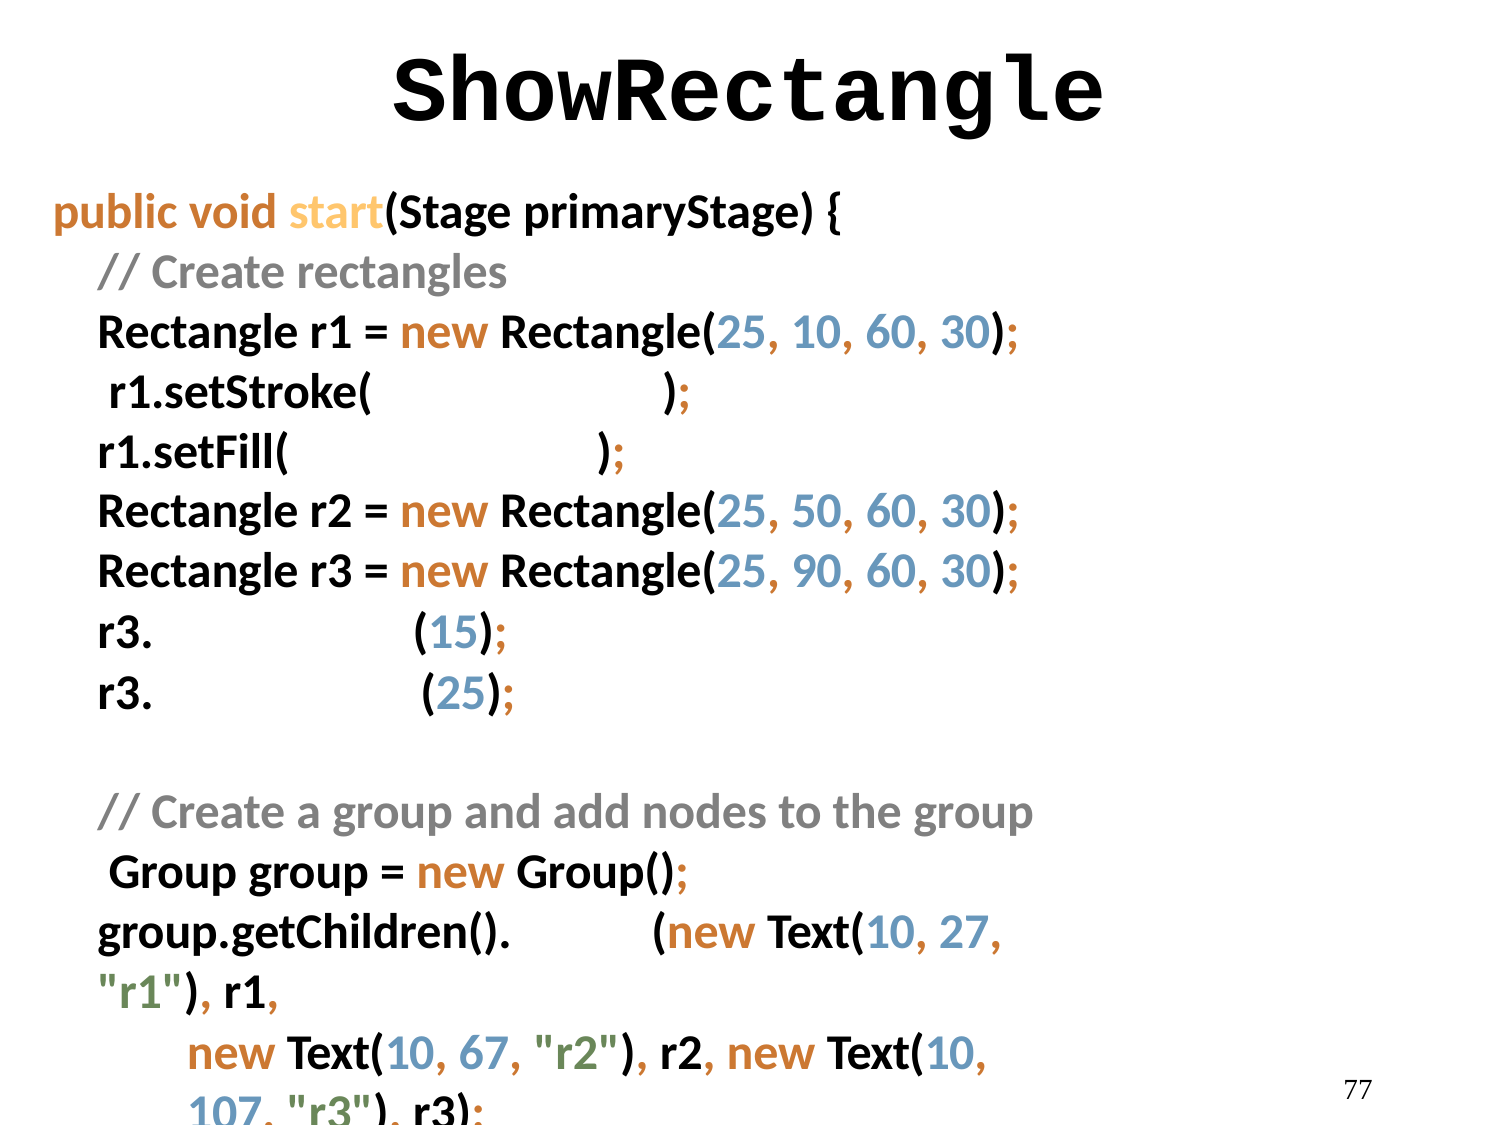

# ShowRectangle
public void start(Stage primaryStage) {
// Create rectangles
Rectangle r1 = new Rectangle(25, 10, 60, 30);  r1.setStroke(	);
r1.setFill(	);
Rectangle r2 = new Rectangle(25, 50, 60, 30);
Rectangle r3 = new Rectangle(25, 90, 60, 30);
r3.
r3.
(15);
(25);
// Create a group and add nodes to the group  Group group = new Group();
group.getChildren().	(new Text(10, 27, "r1"), r1,
new Text(10, 67, "r2"), r2, new Text(10, 107, "r3"), r3);
77